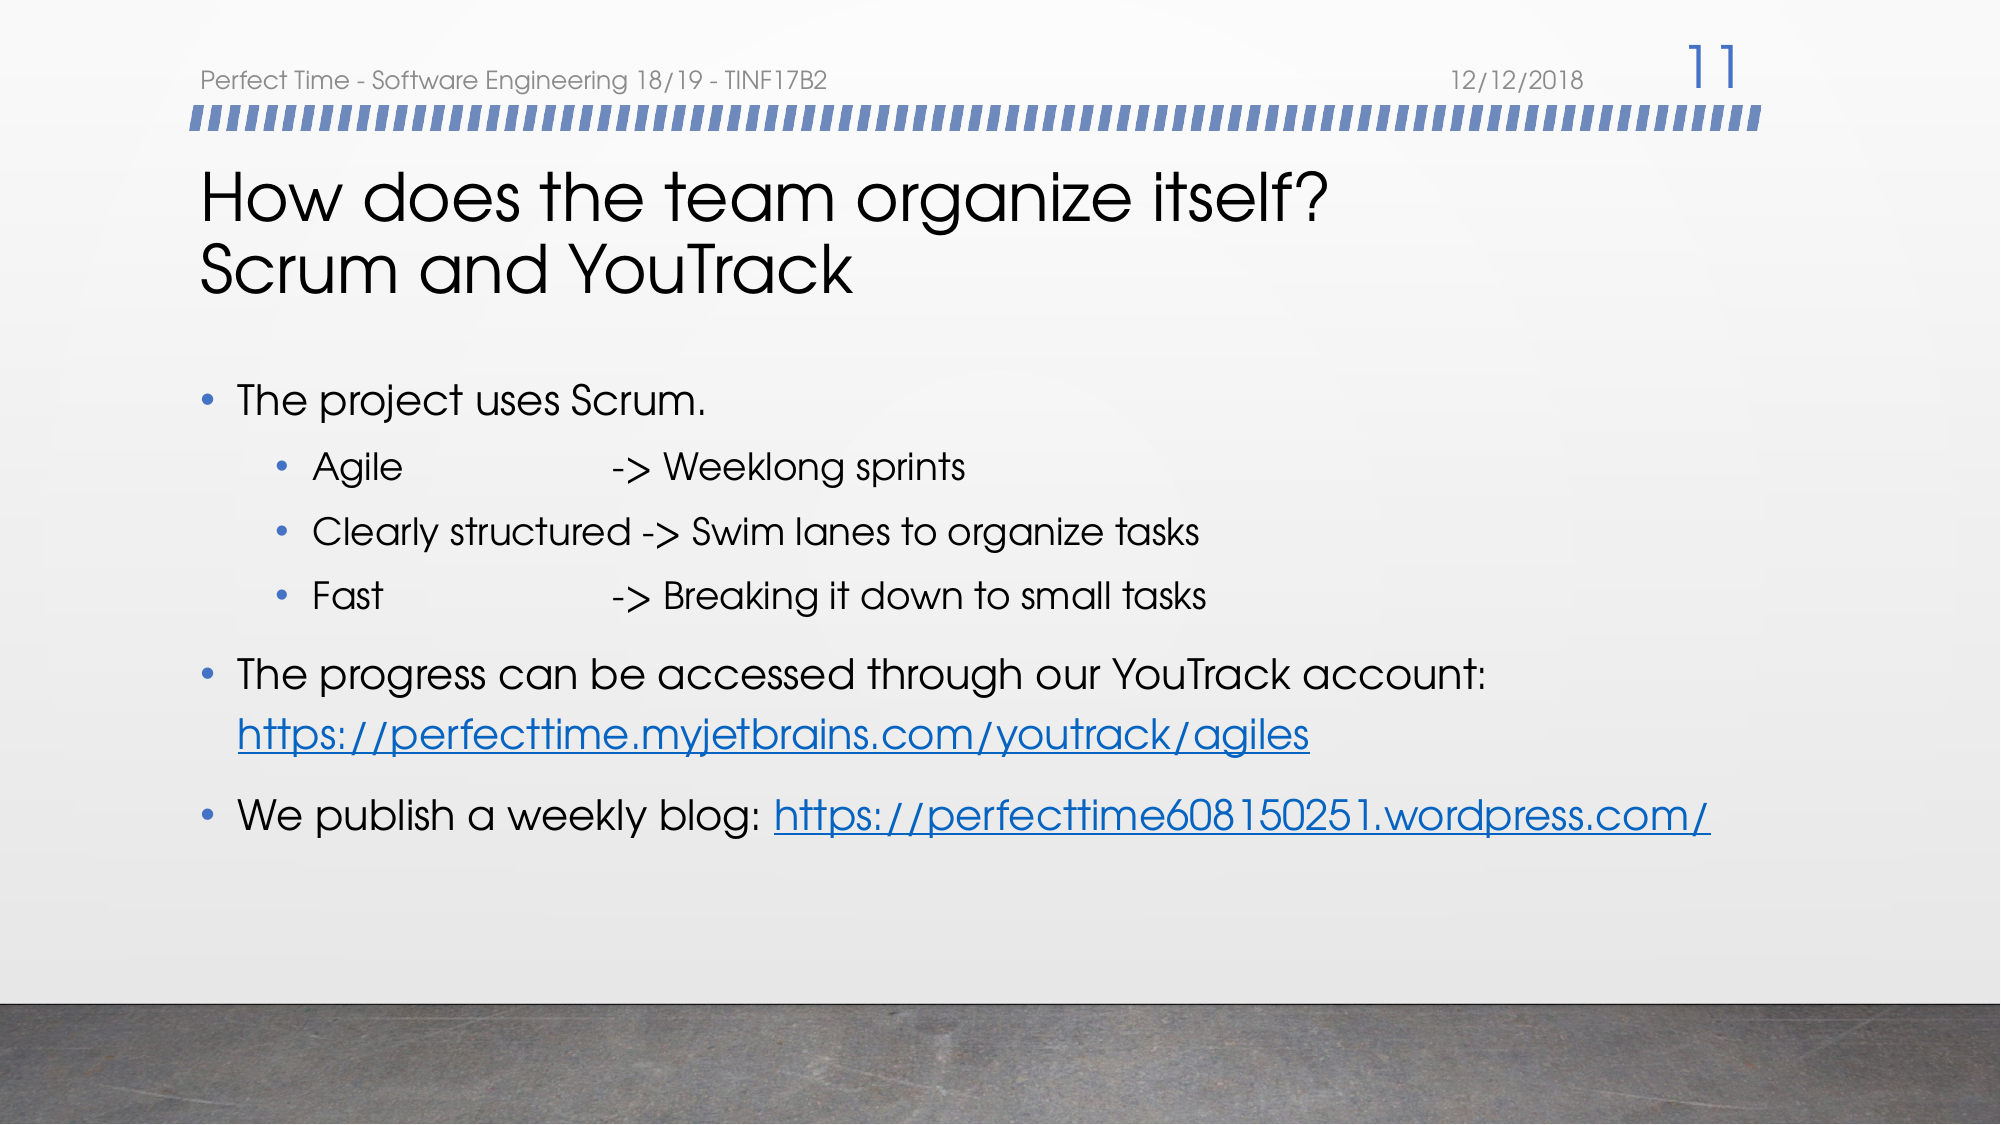

11
Perfect Time - Software Engineering 18/19 - TINF17B2
12/12/2018
# How does the team organize itself? Scrum and YouTrack
The project uses Scrum.
Agile		-> Weeklong sprints
Clearly structured -> Swim lanes to organize tasks
Fast		-> Breaking it down to small tasks
The progress can be accessed through our YouTrack account: https://perfecttime.myjetbrains.com/youtrack/agiles
We publish a weekly blog: https://perfecttime608150251.wordpress.com/